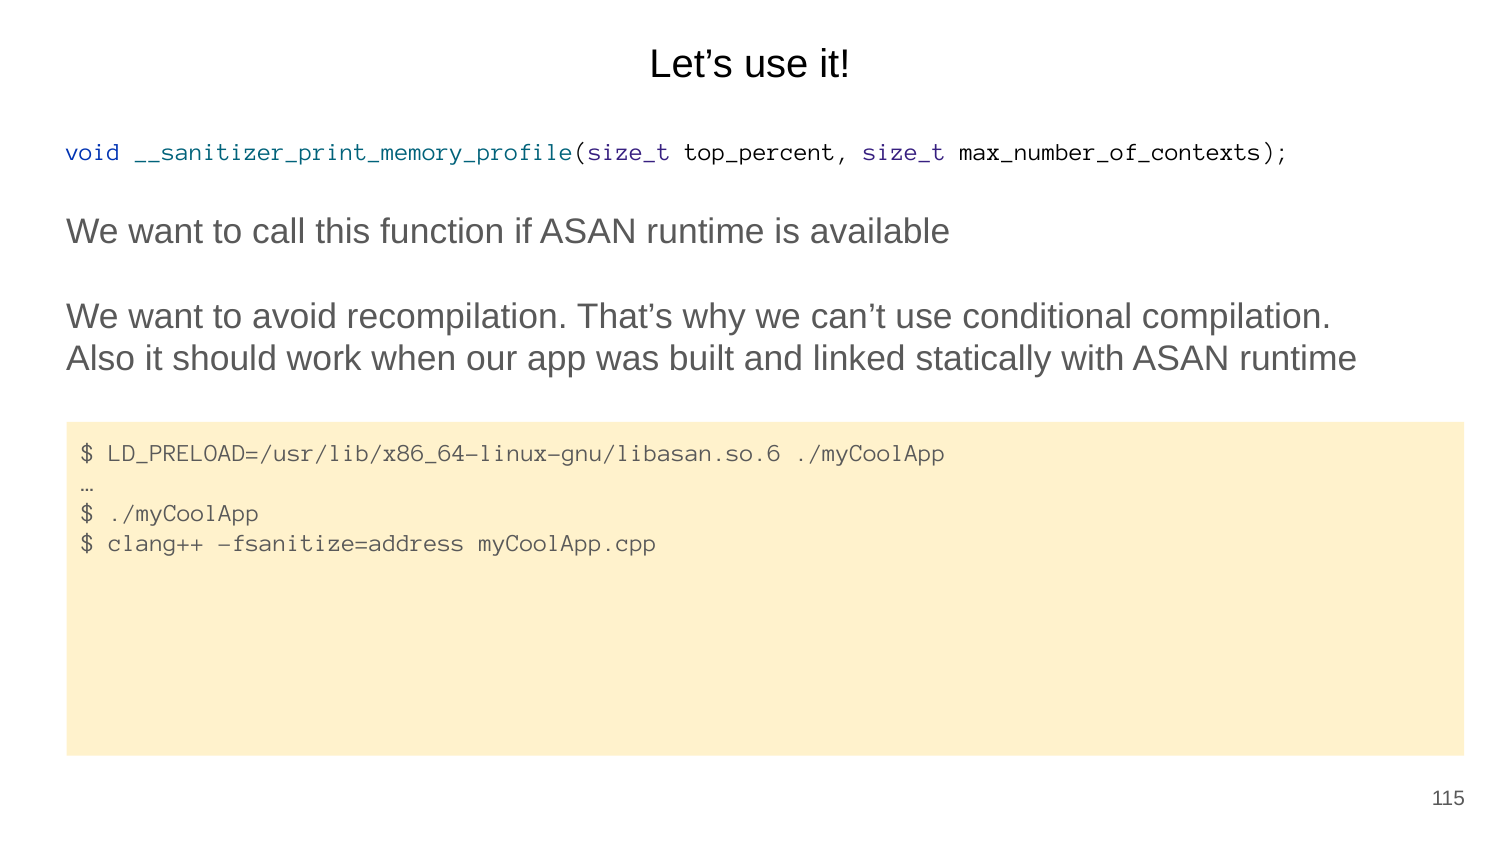

Let’s use it!

void __sanitizer_print_memory_profile(size_t top_percent, size_t max_number_of_contexts);

We want to call this function if ASAN runtime is available

We want to avoid recompilation. That’s why we can’t use conditional compilation.
Also it should work when our app was built and linked statically with ASAN runtime

$ LD_PRELOAD=/usr/lib/x86_64-linux-gnu/libasan.so.6 ./myCoolApp
…
$ ./myCoolApp
$ clang++ –fsanitize=address myCoolApp.cpp
115